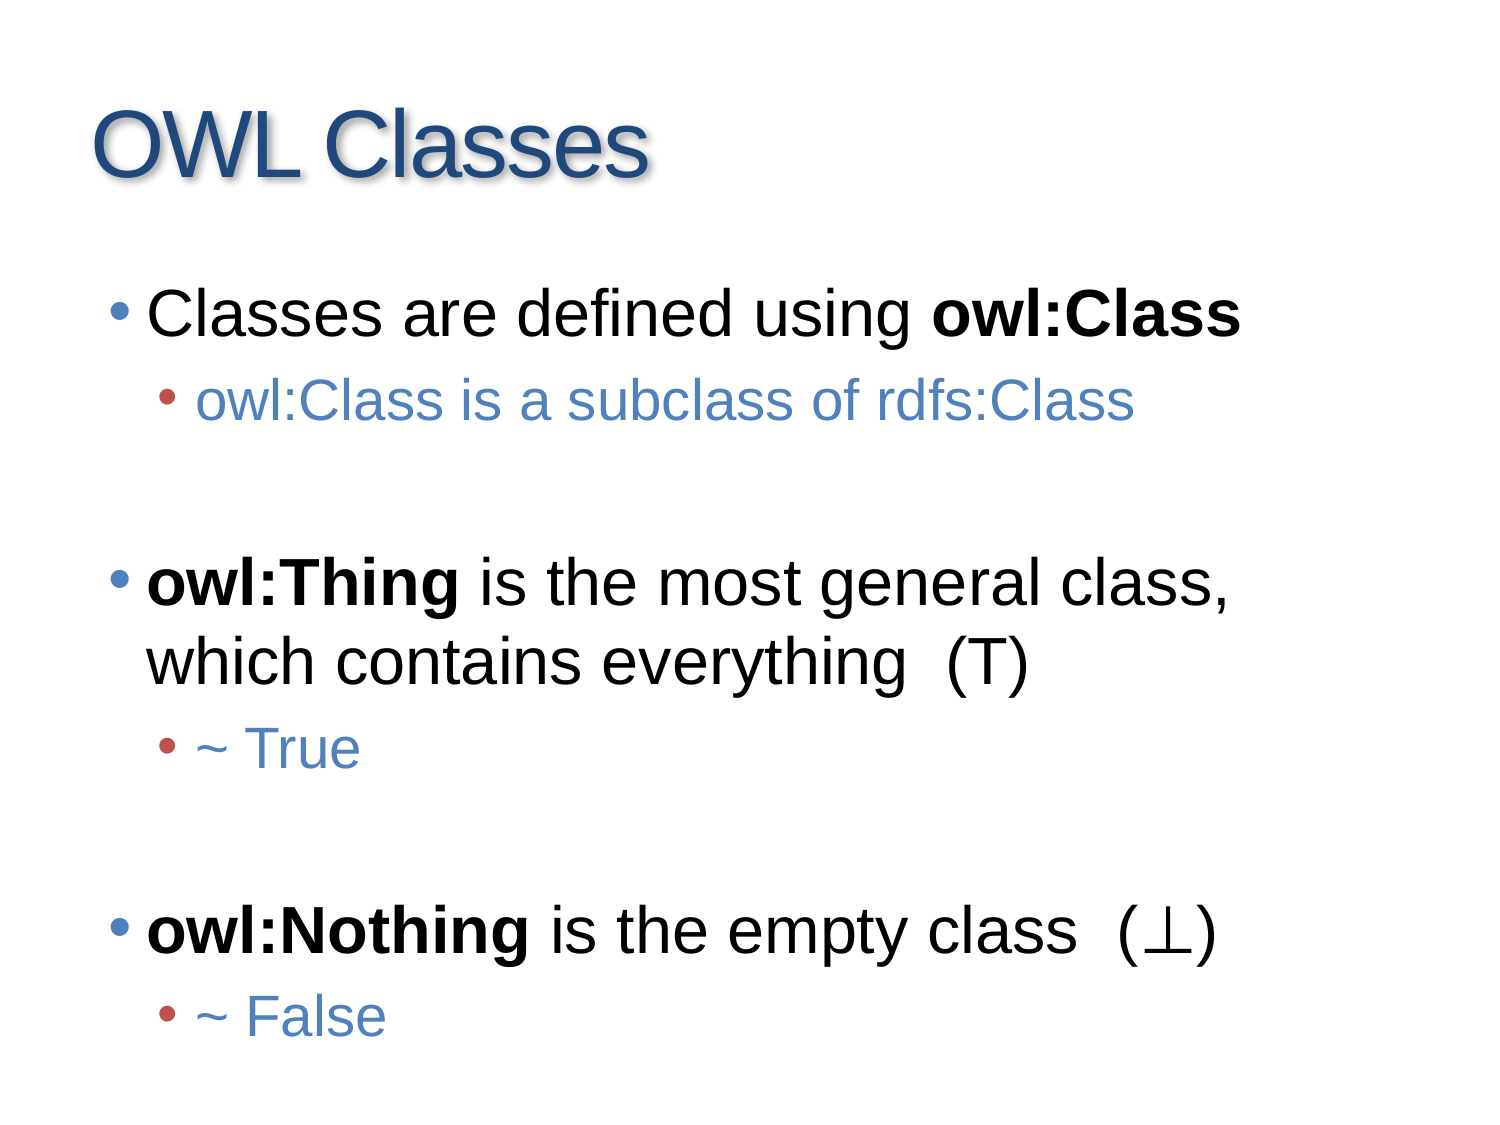

# OWL Classes
Classes are defined using owl:Class
owl:Class is a subclass of rdfs:Class

owl:Thing is the most general class, which contains everything  (T)
~ True

owl:Nothing is the empty class  (⊥)
~ False